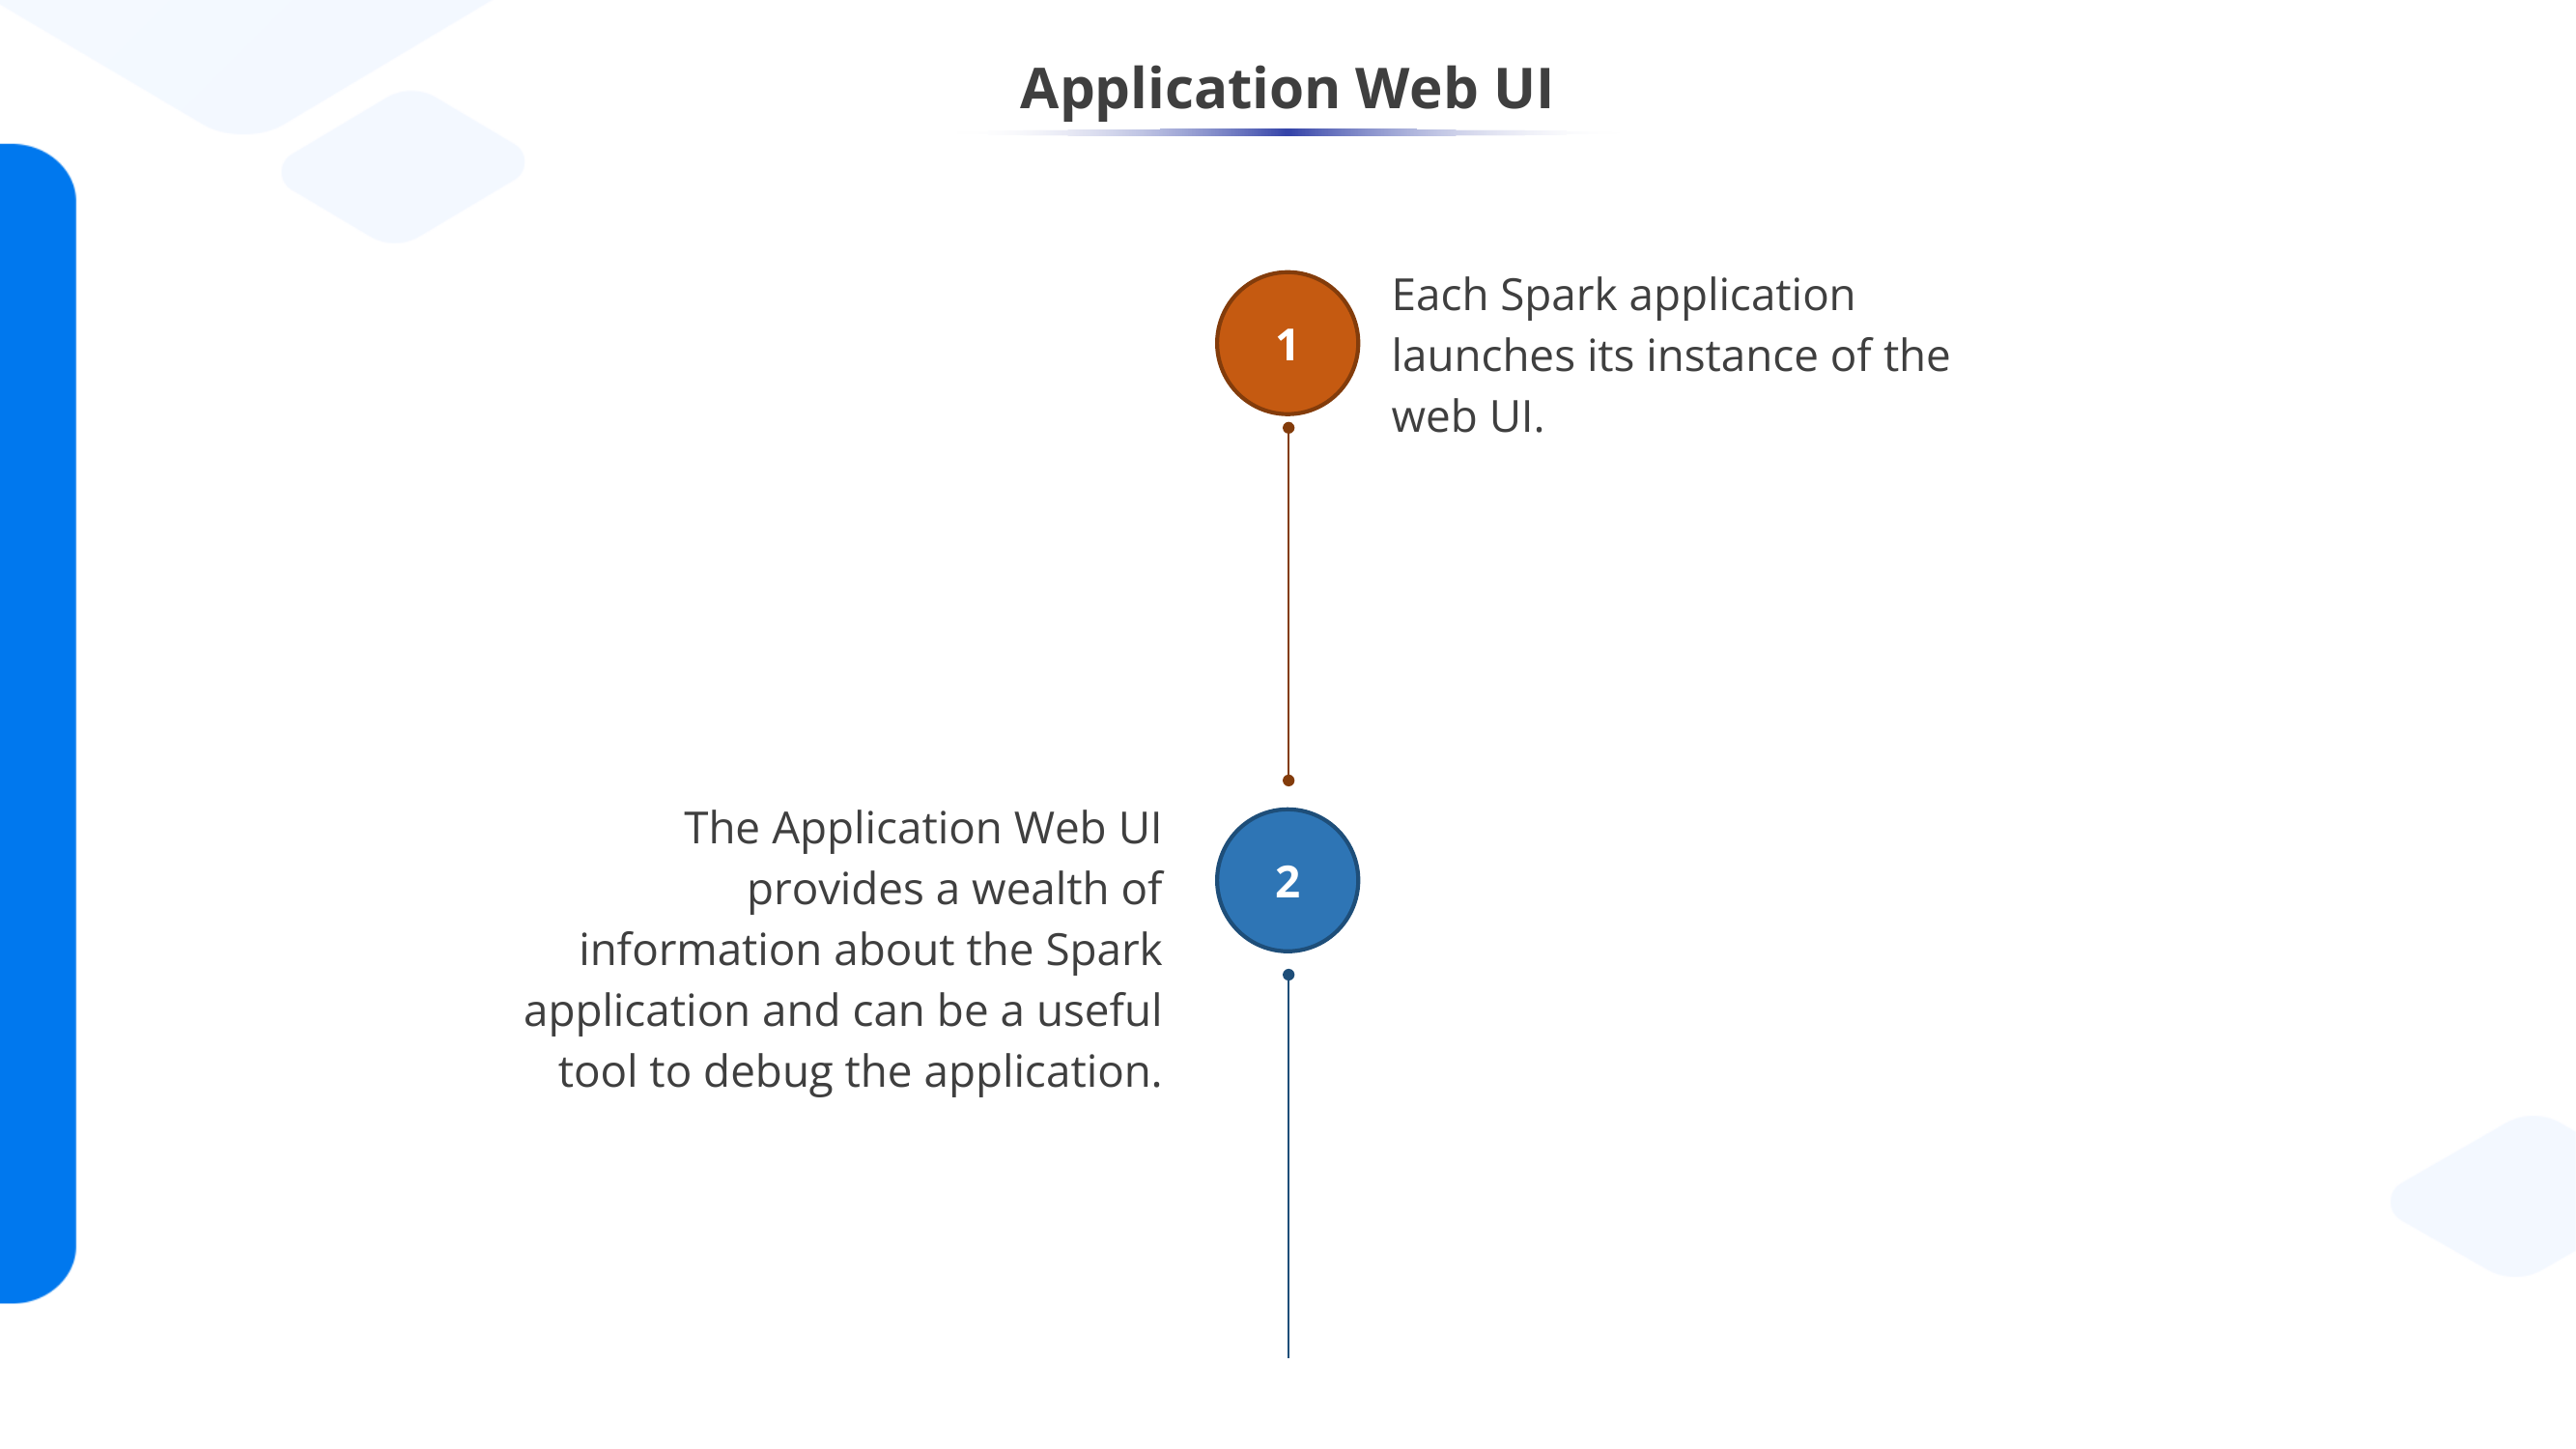

# Application Web UI

Each Spark application launches its instance of the web UI.
1
The Application Web UI provides a wealth of information about the Spark application and can be a useful tool to debug the application.
2